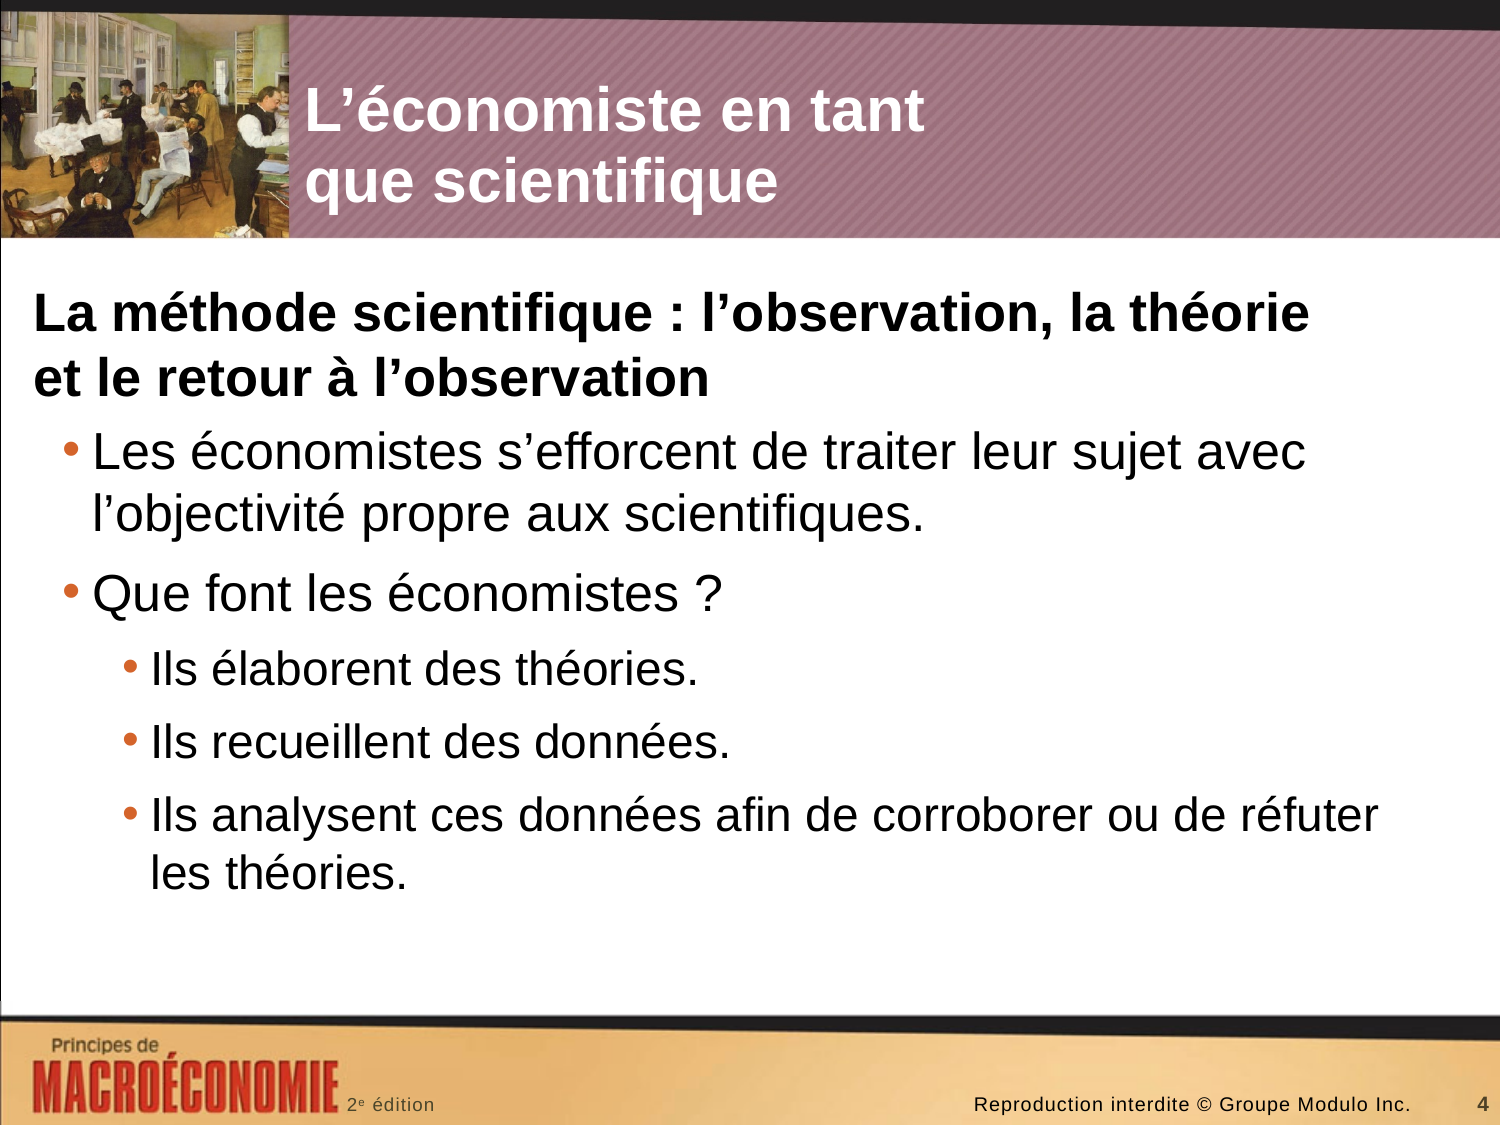

# L’économiste en tant que scientifique
La méthode scientifique : l’observation, la théorie    et le retour à l’observation
Les économistes s’efforcent de traiter leur sujet avec l’objectivité propre aux scientifiques.
Que font les économistes ?
Ils élaborent des théories.
Ils recueillent des données.
Ils analysent ces données afin de corroborer ou de réfuter les théories.

4